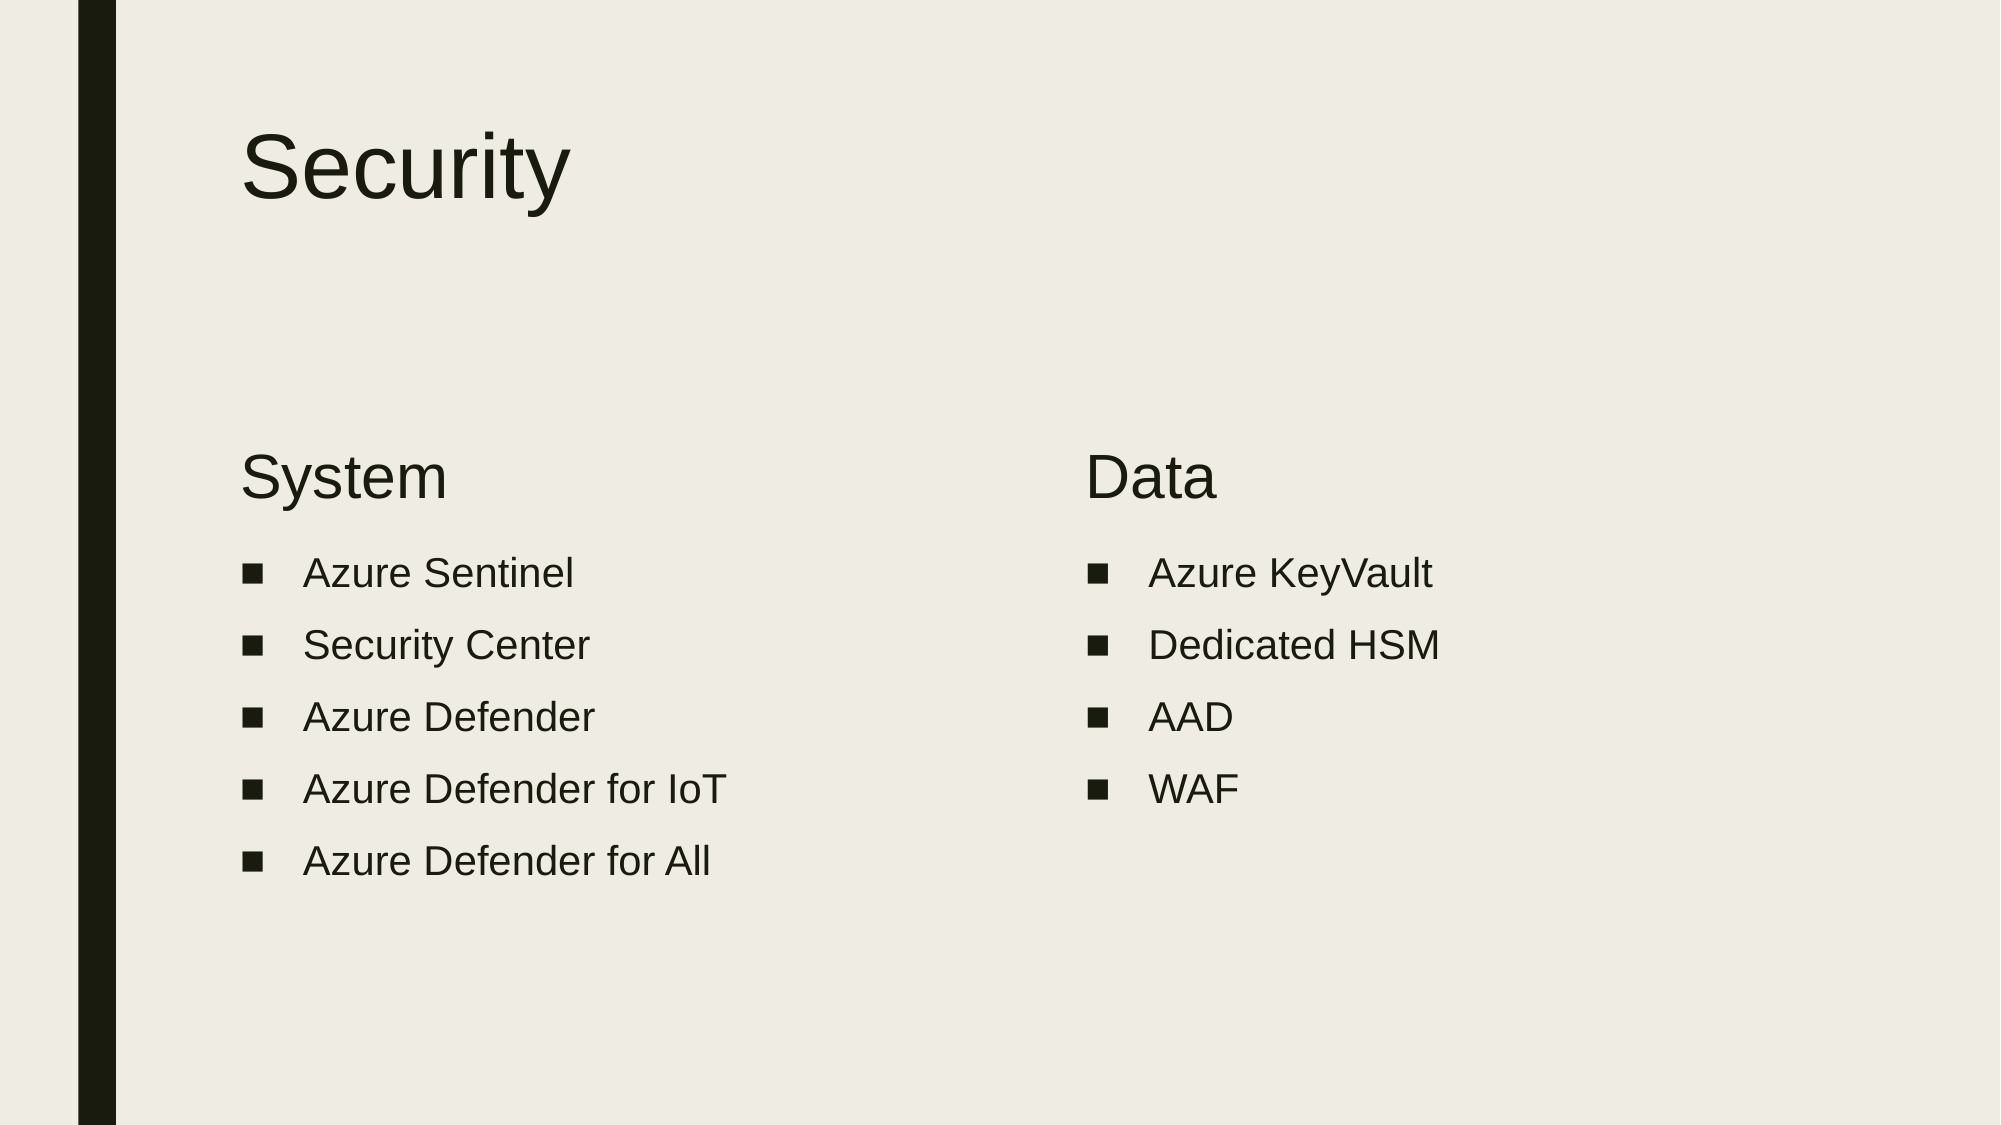

# Security
System
Data
Azure Sentinel
Security Center
Azure Defender
Azure Defender for IoT
Azure Defender for All
Azure KeyVault
Dedicated HSM
AAD
WAF